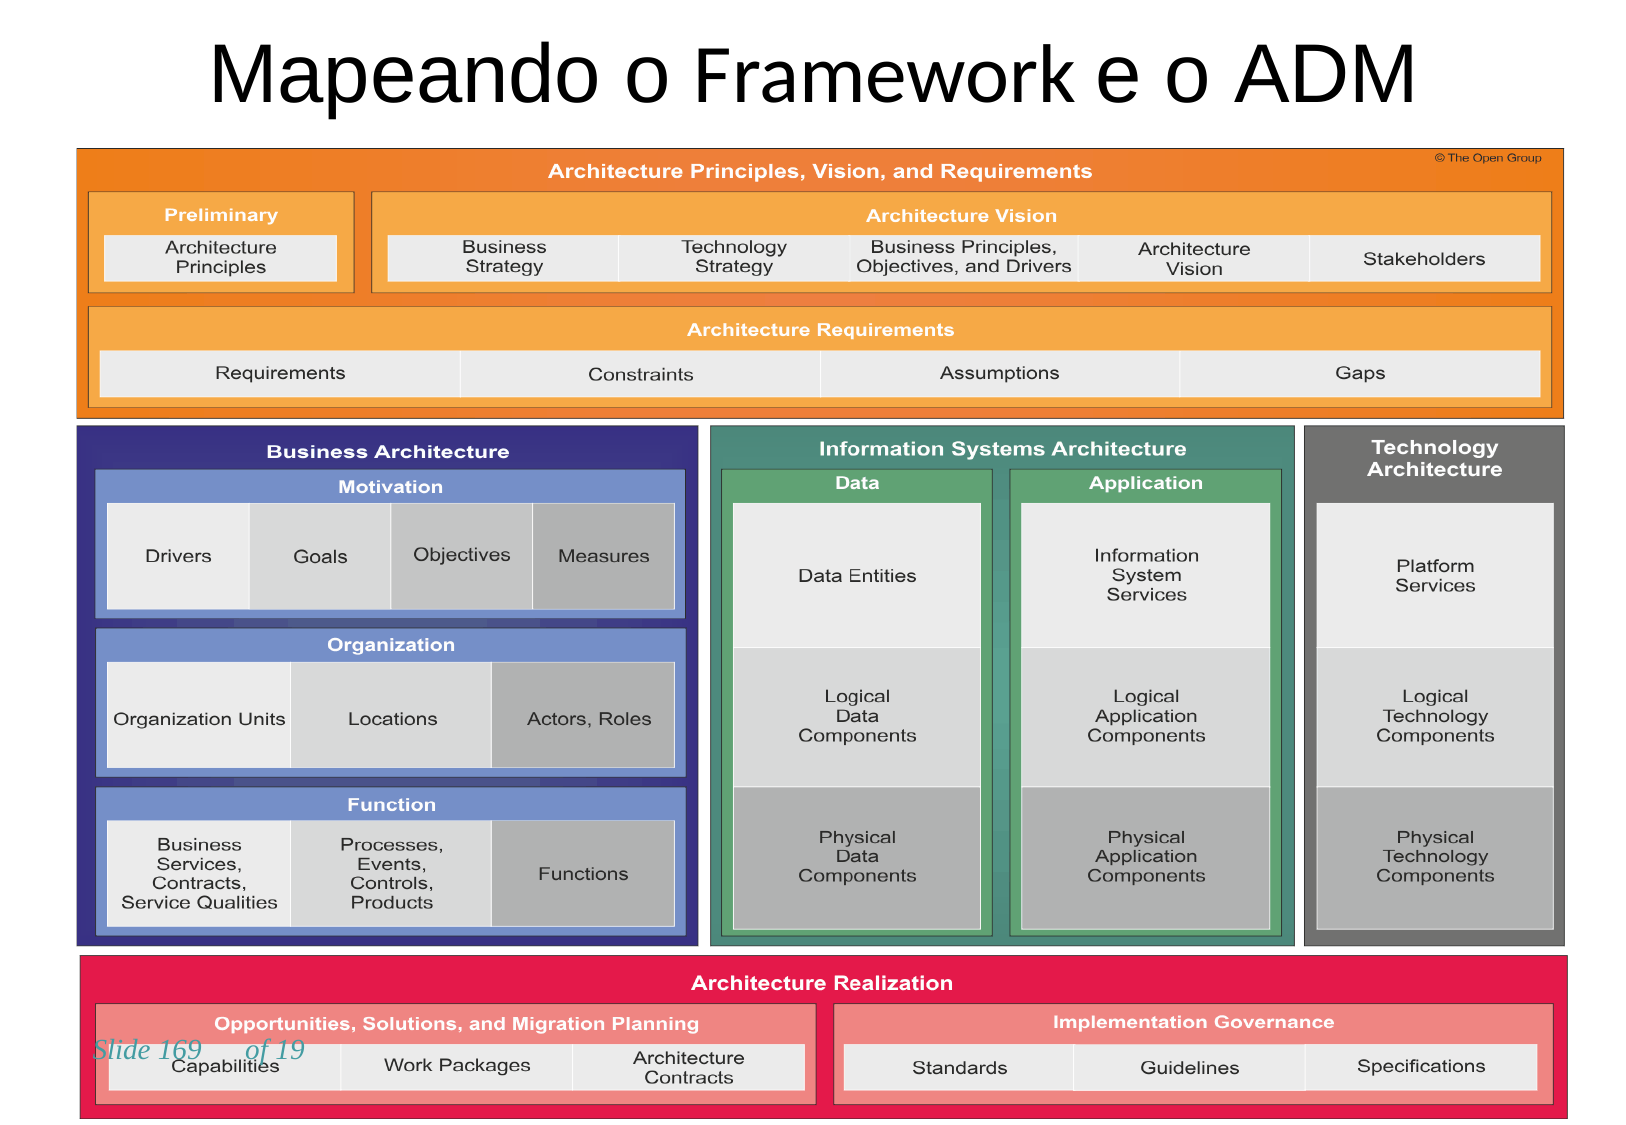

# Mapeando o Framework e o ADM

Slide 169
of 19